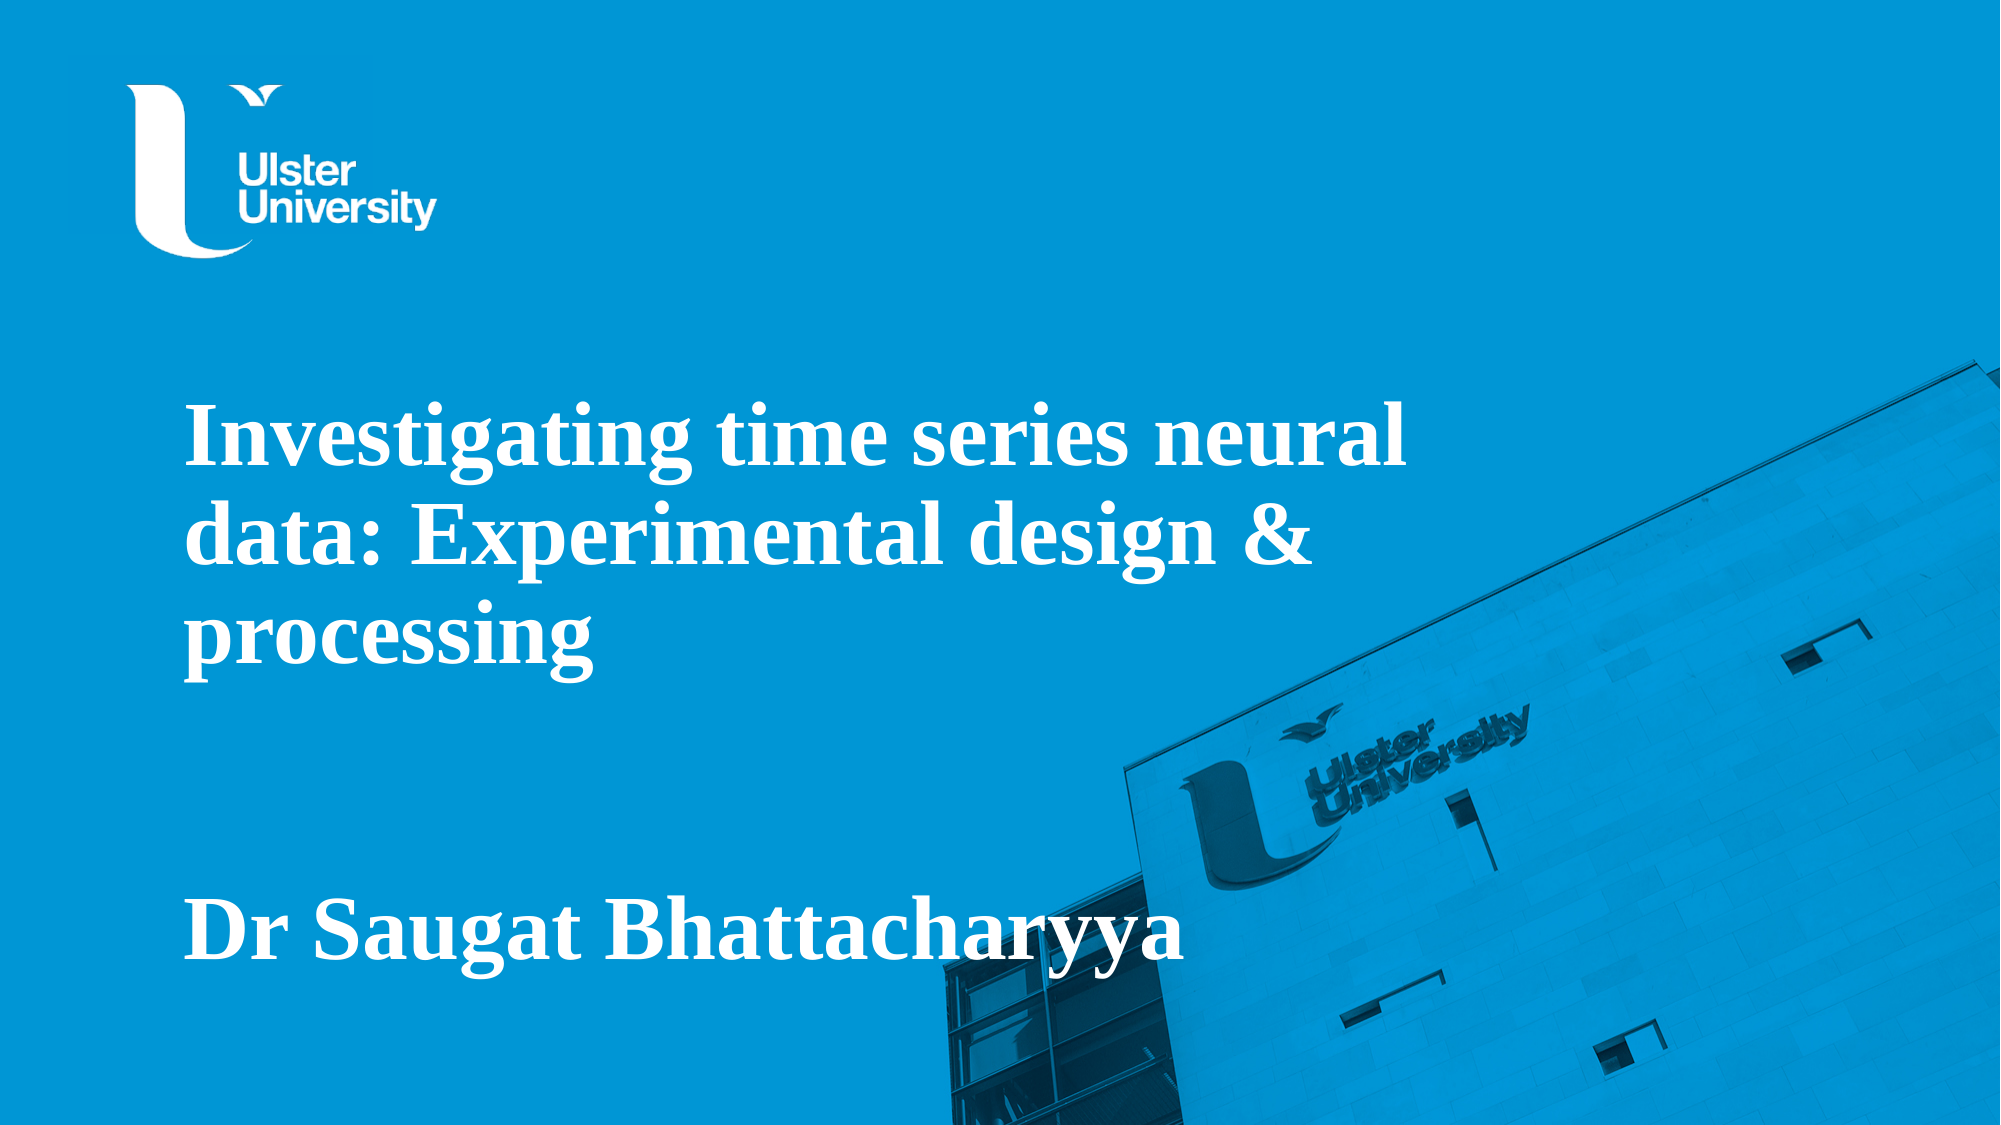

# Investigating time series neural data: Experimental design & processing Dr Saugat Bhattacharyya